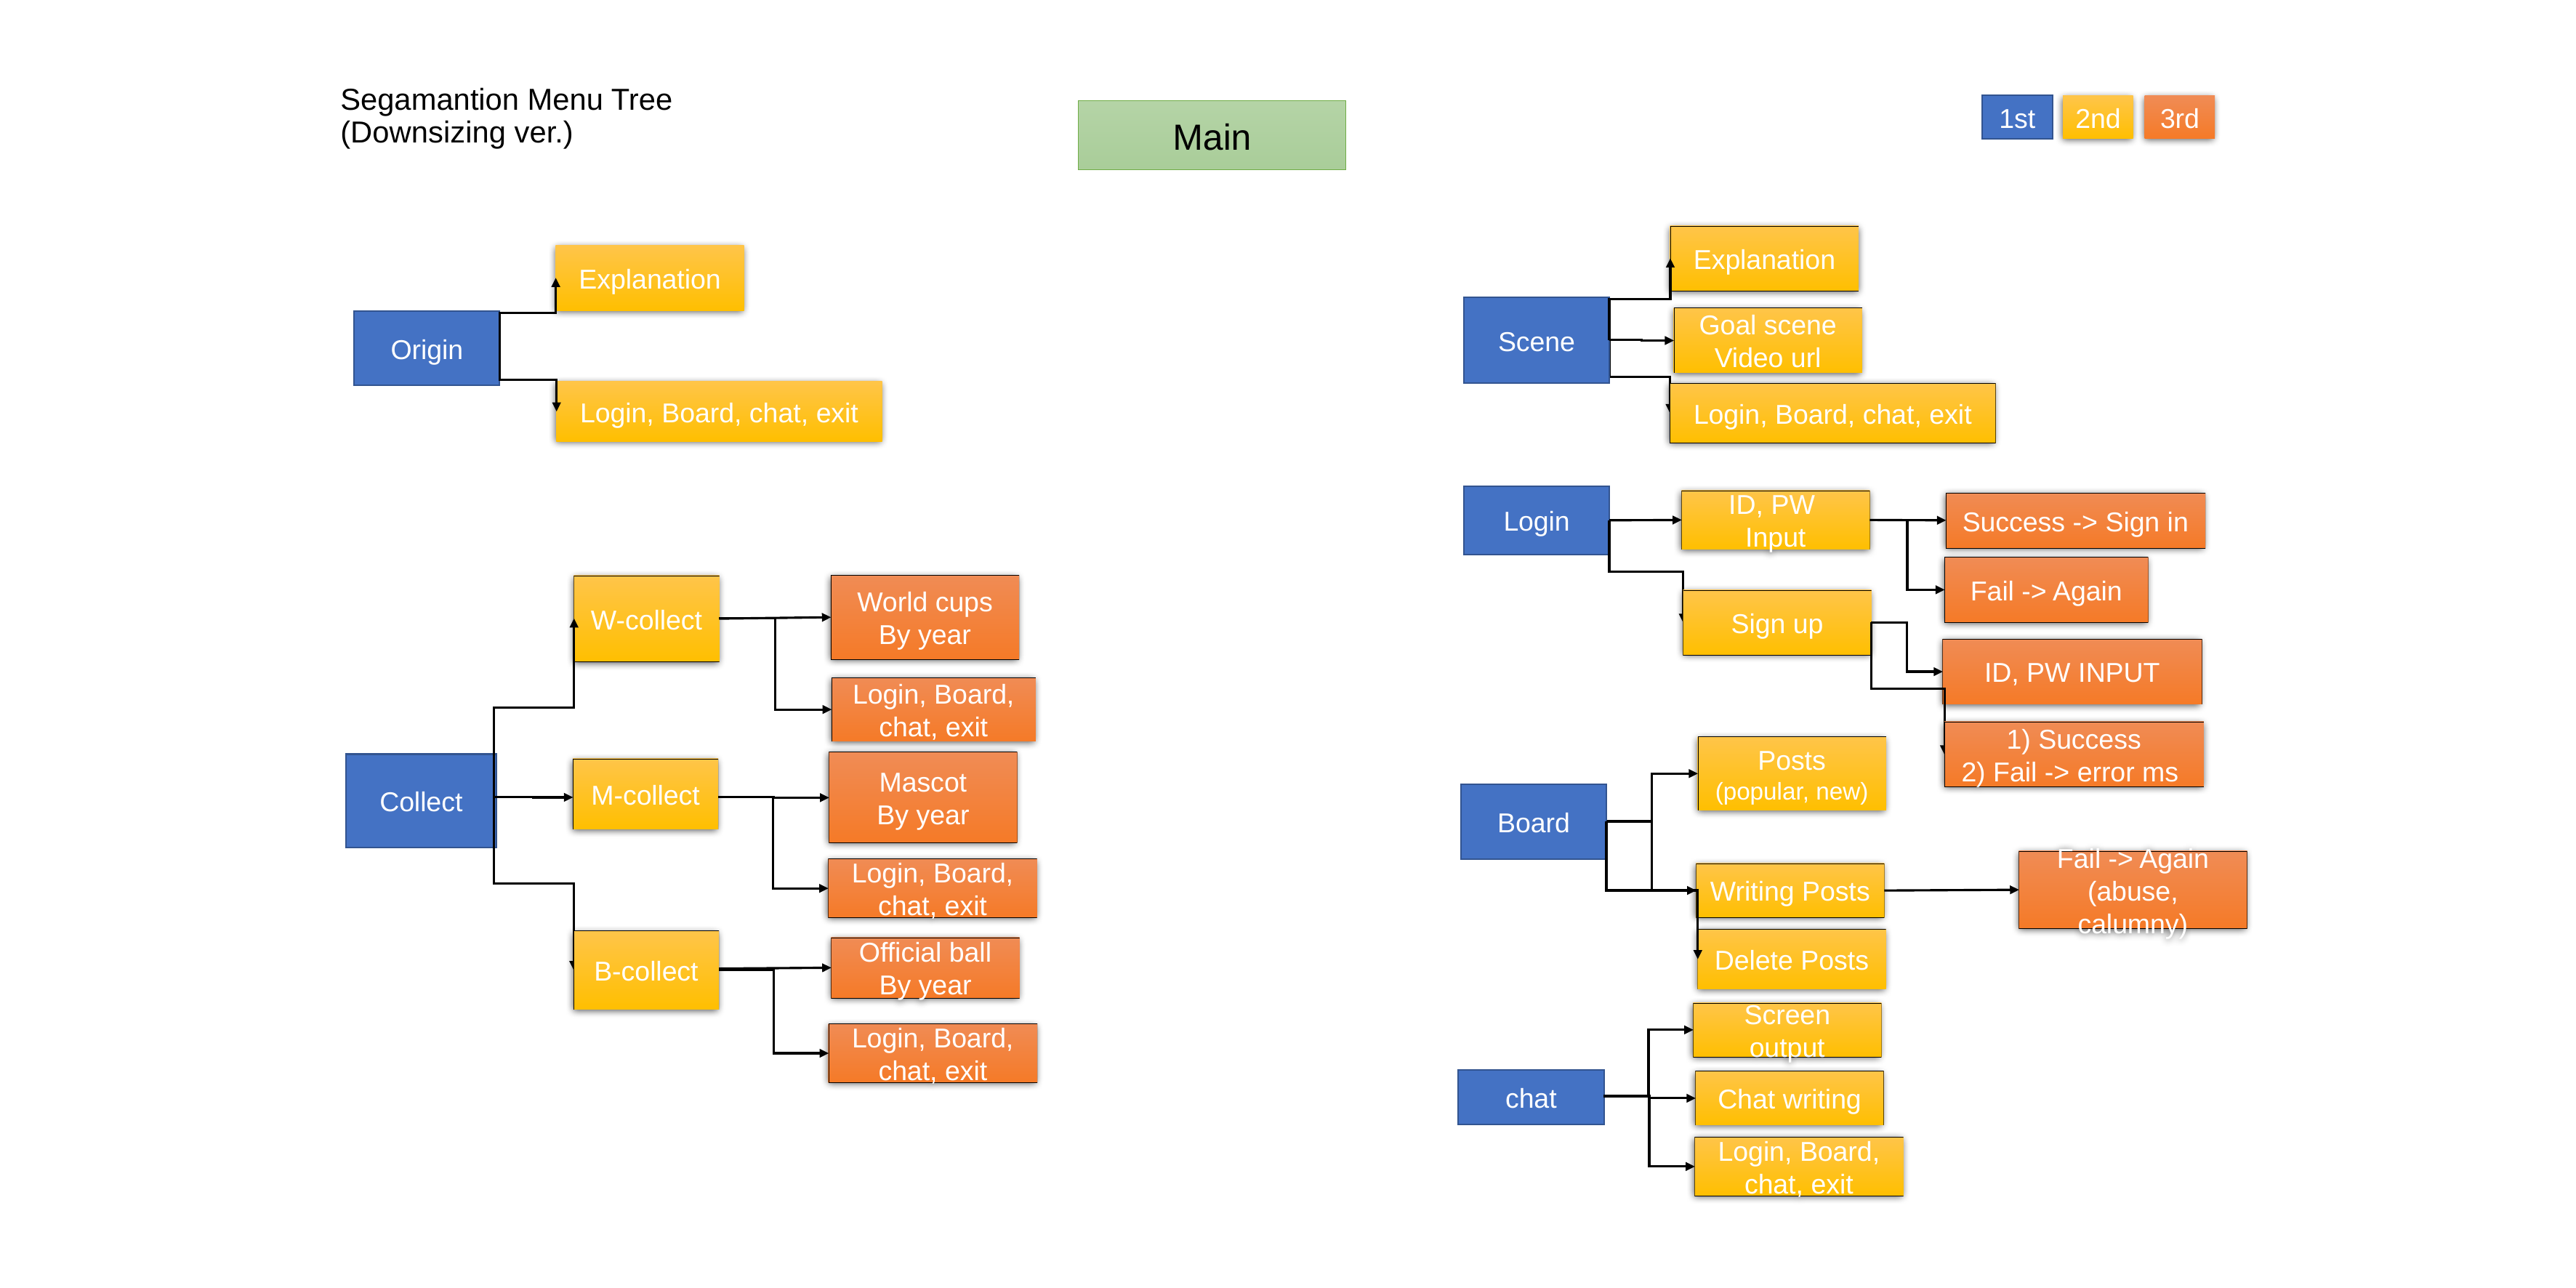

# Segamantion Menu Tree (Downsizing ver.)
1st
2nd
3rd
Main
Explanation
Explanation
Scene
Goal scene
Video url
Origin
Login, Board, chat, exit
Login, Board, chat, exit
Login
ID, PW
Input
Success -> Sign in
Fail -> Again
World cups
By year
W-collect
Sign up
ID, PW INPUT
Login, Board, chat, exit
1) Success
2) Fail -> error ms
Posts
(popular, new)
Mascot
By year
Collect
M-collect
Board
Fail -> Again
(abuse, calumny)
Login, Board, chat, exit
Writing Posts
Delete Posts
B-collect
Official ball
By year
Screen output
Login, Board, chat, exit
chat
Chat writing
Login, Board, chat, exit